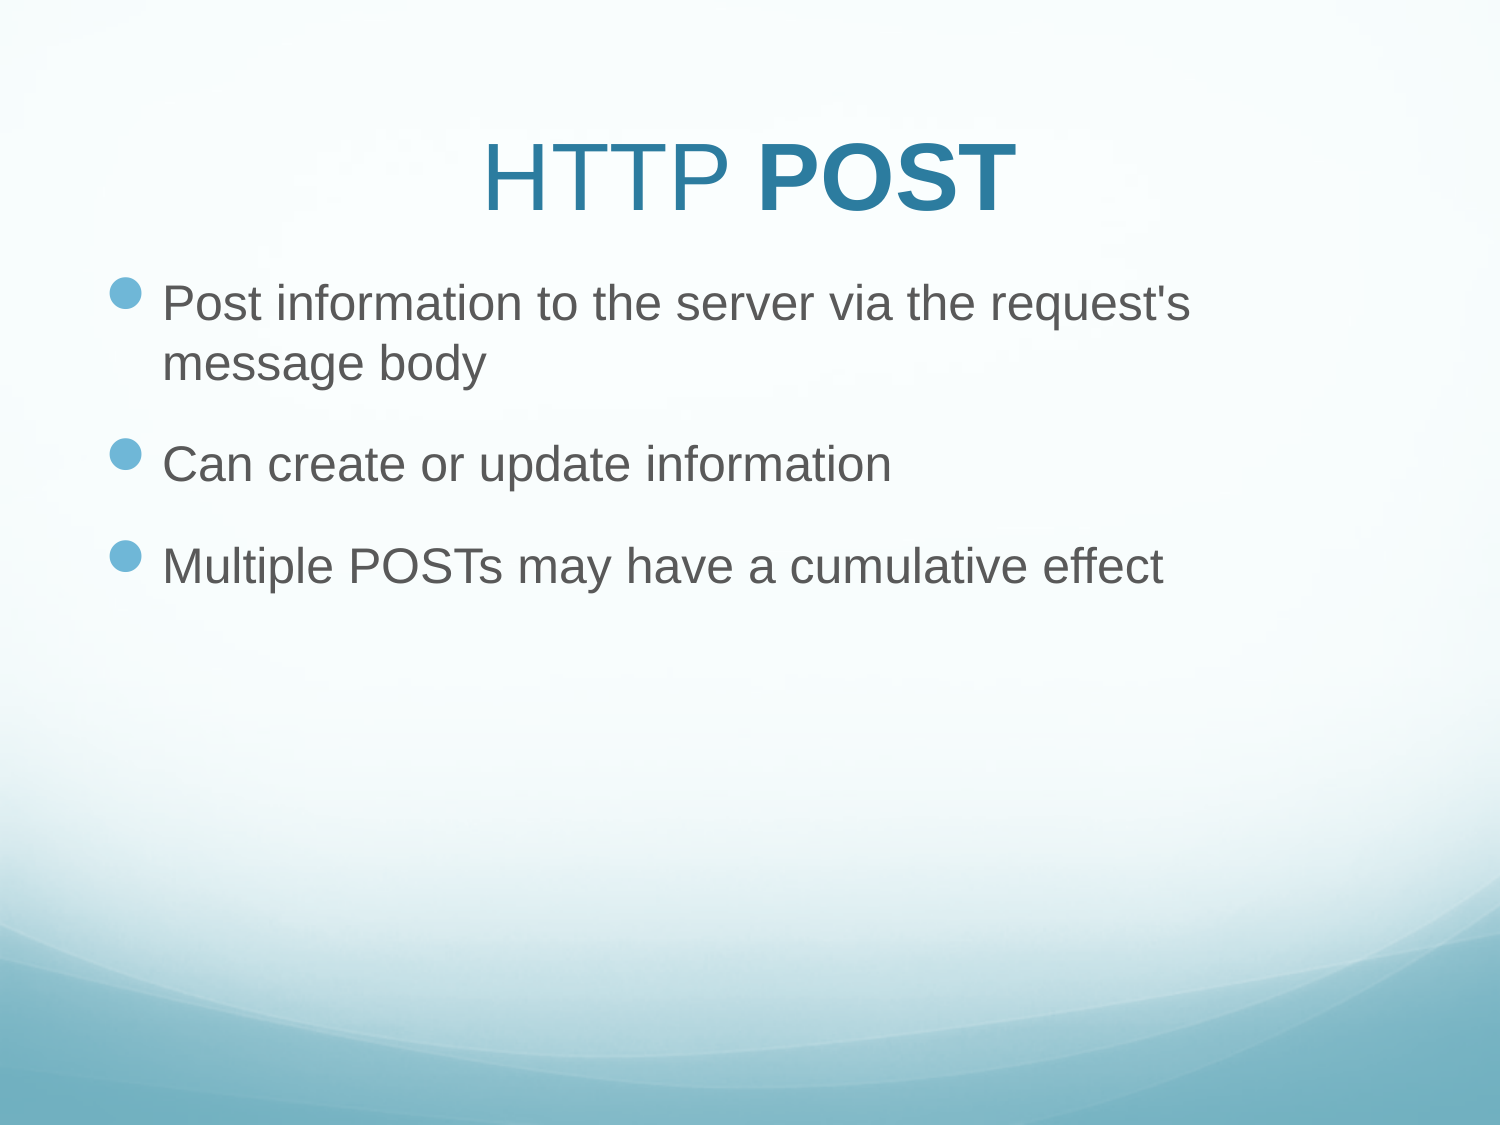

# HTTP POST
Post information to the server via the request's message body
Can create or update information
Multiple POSTs may have a cumulative effect